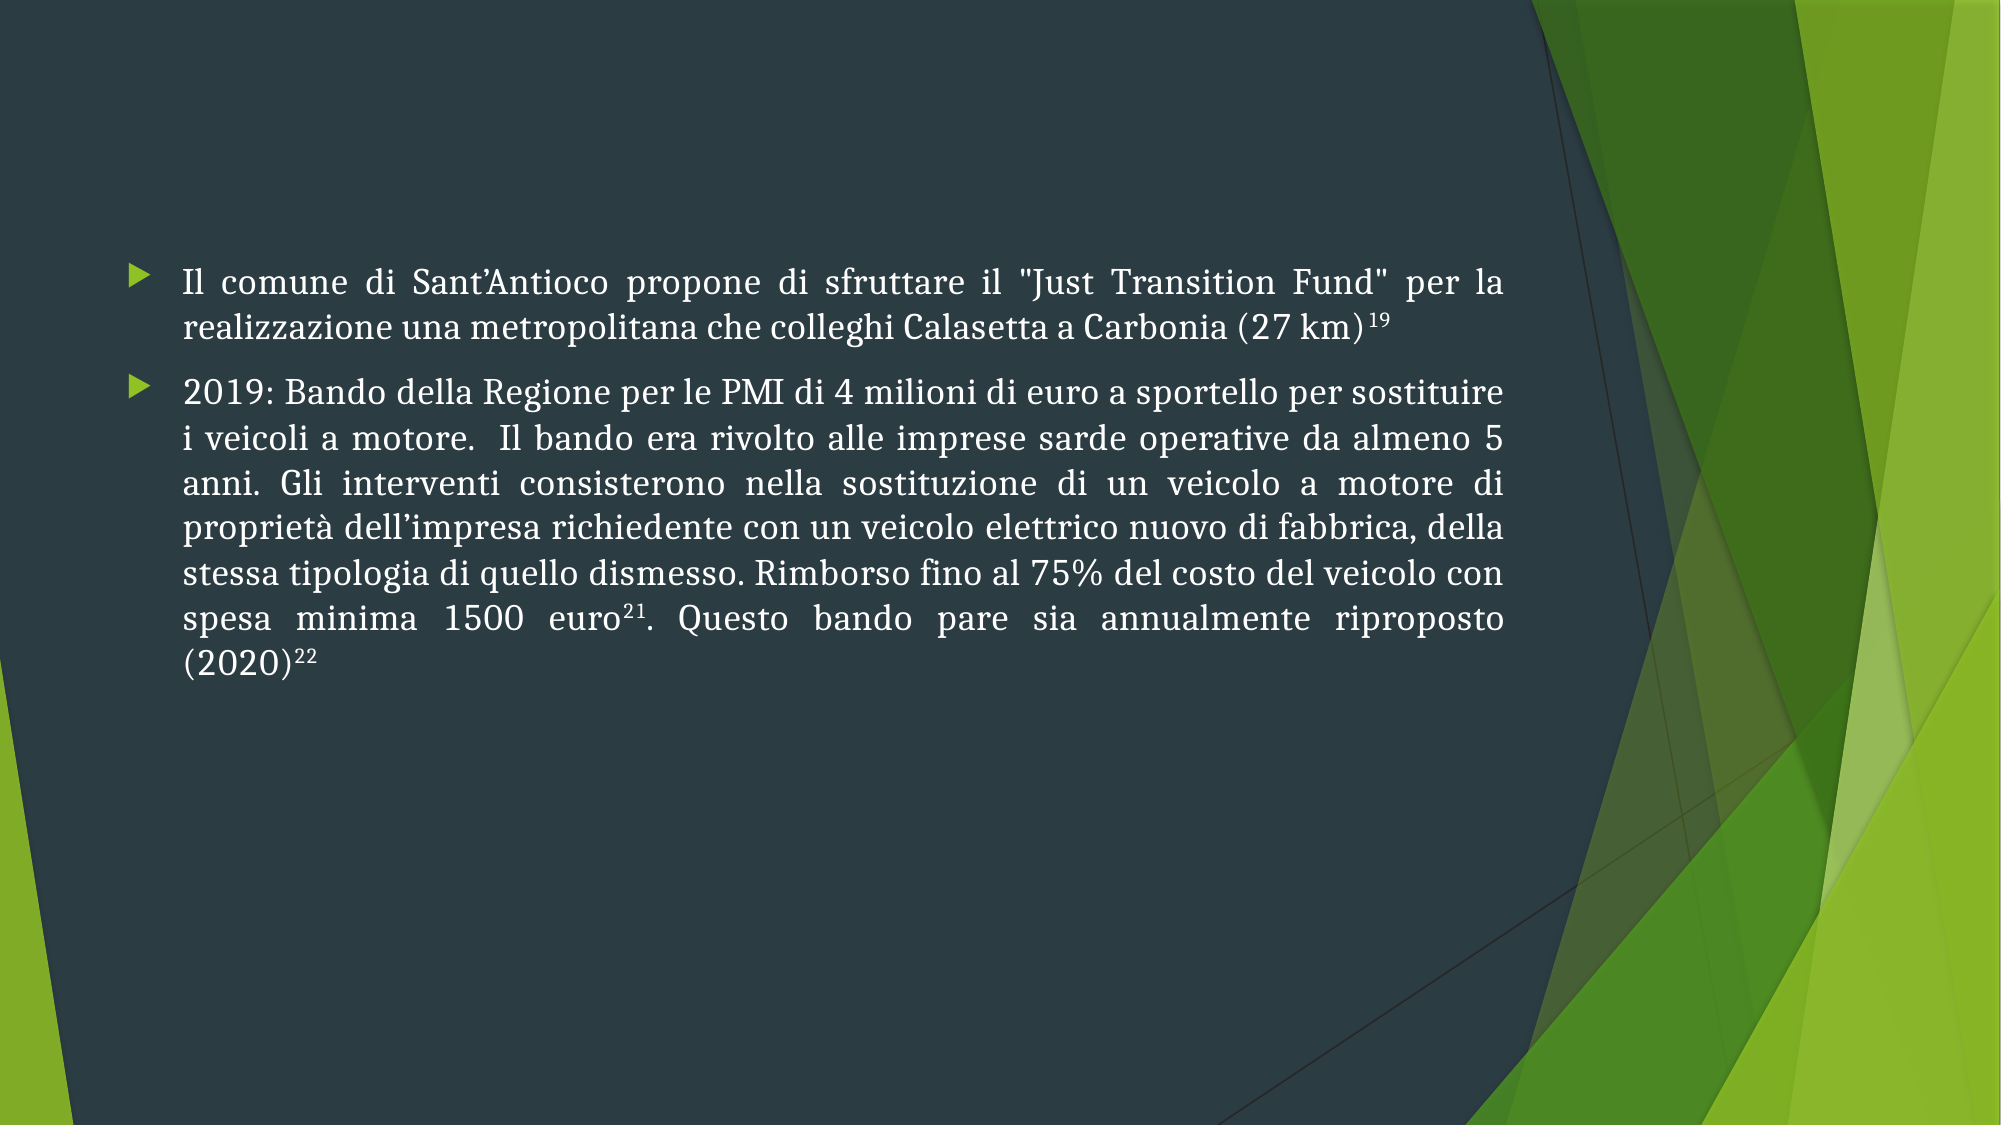

Il comune di Sant’Antioco propone di sfruttare il "Just Transition Fund" per la realizzazione una metropolitana che colleghi Calasetta a Carbonia (27 km)19
2019: Bando della Regione per le PMI di 4 milioni di euro a sportello per sostituire i veicoli a motore.  Il bando era rivolto alle imprese sarde operative da almeno 5 anni. Gli interventi consisterono nella sostituzione di un veicolo a motore di proprietà dell’impresa richiedente con un veicolo elettrico nuovo di fabbrica, della stessa tipologia di quello dismesso. Rimborso fino al 75% del costo del veicolo con spesa minima 1500 euro21. Questo bando pare sia annualmente riproposto (2020)22